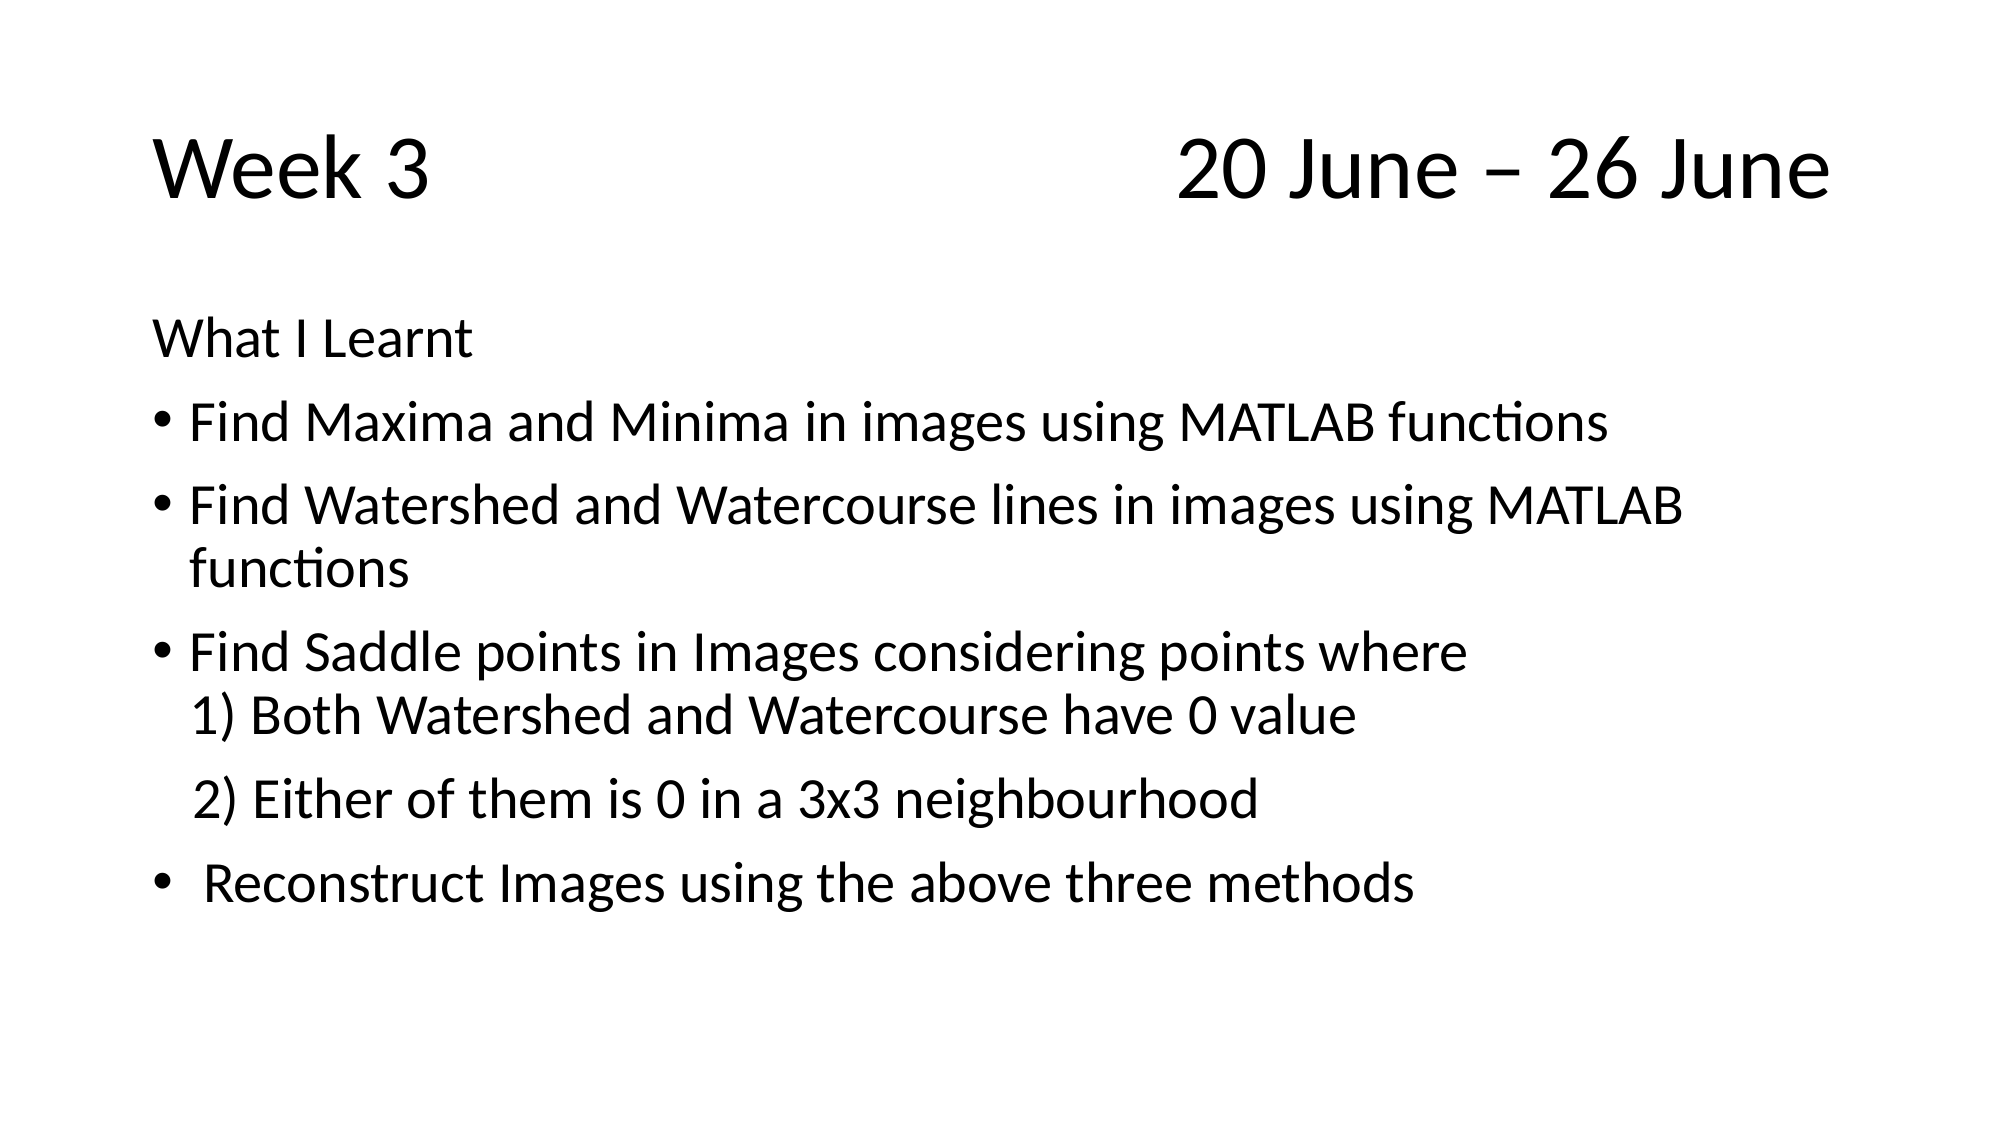

# Week 3                                    20 June – 26 June
What I Learnt
Find Maxima and Minima in images using MATLAB functions
Find Watershed and Watercourse lines in images using MATLAB functions
Find Saddle points in Images considering points where                         1) Both Watershed and Watercourse have 0 value
   2) Either of them is 0 in a 3x3 neighbourhood
 Reconstruct Images using the above three methods